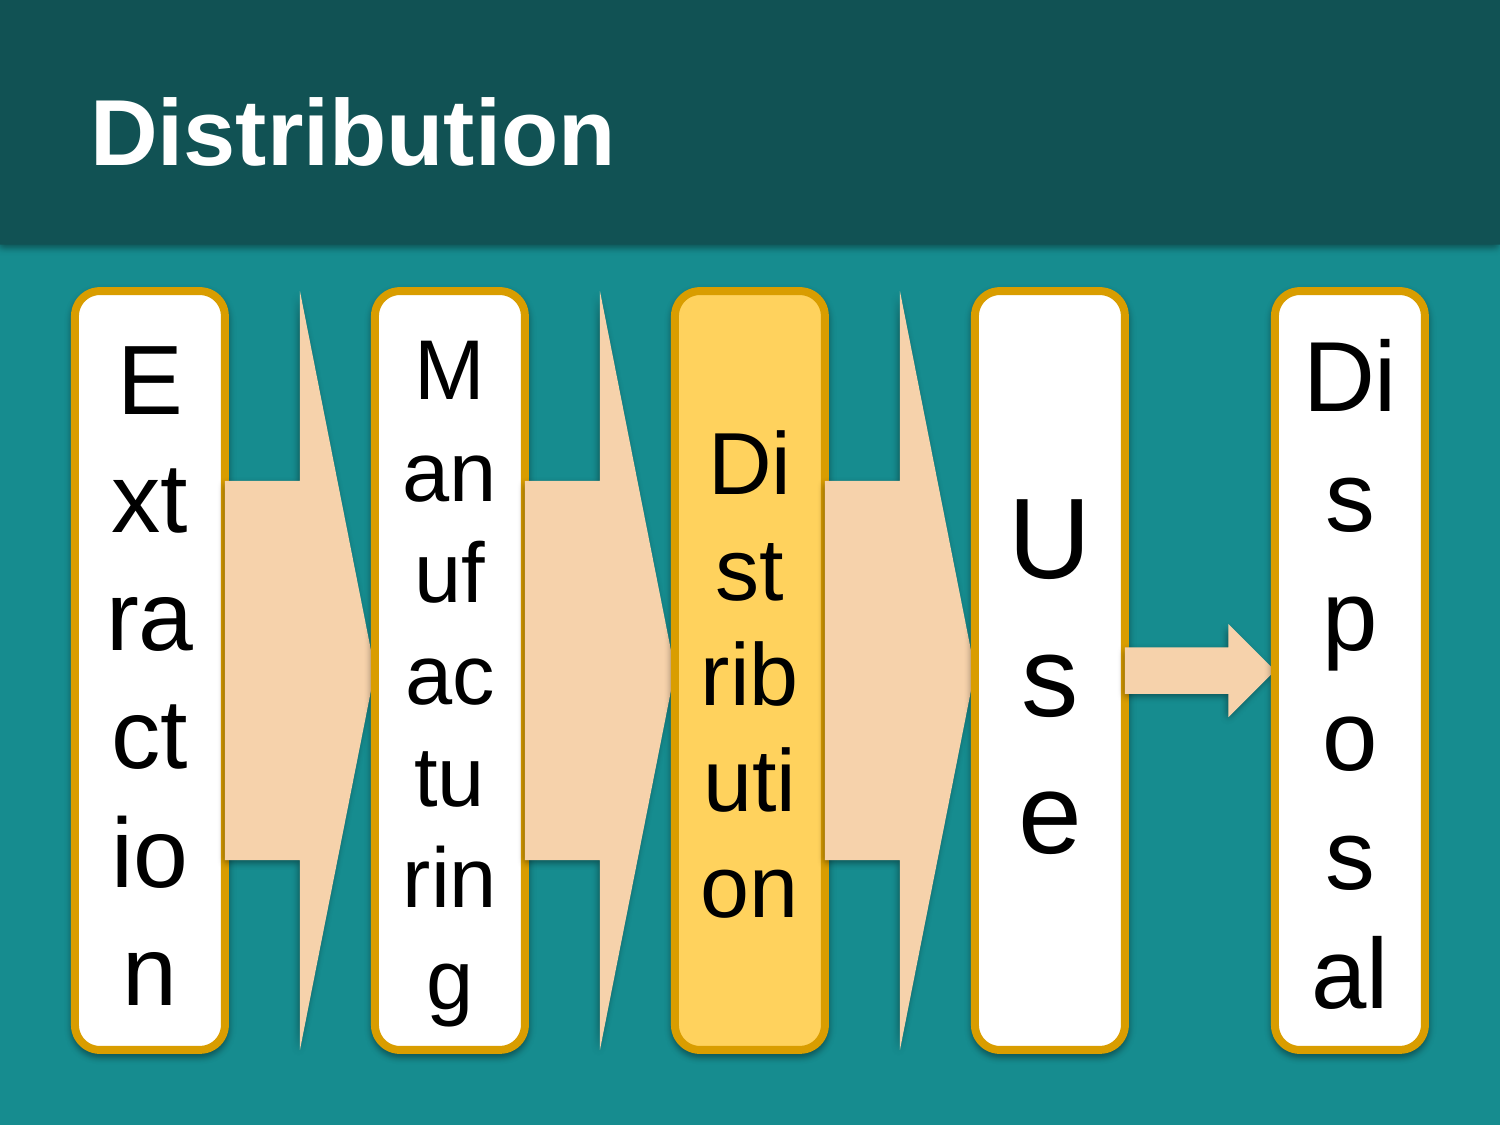

# Distribution
Extraction
Manufacturing
Distribution
Use
Disposal